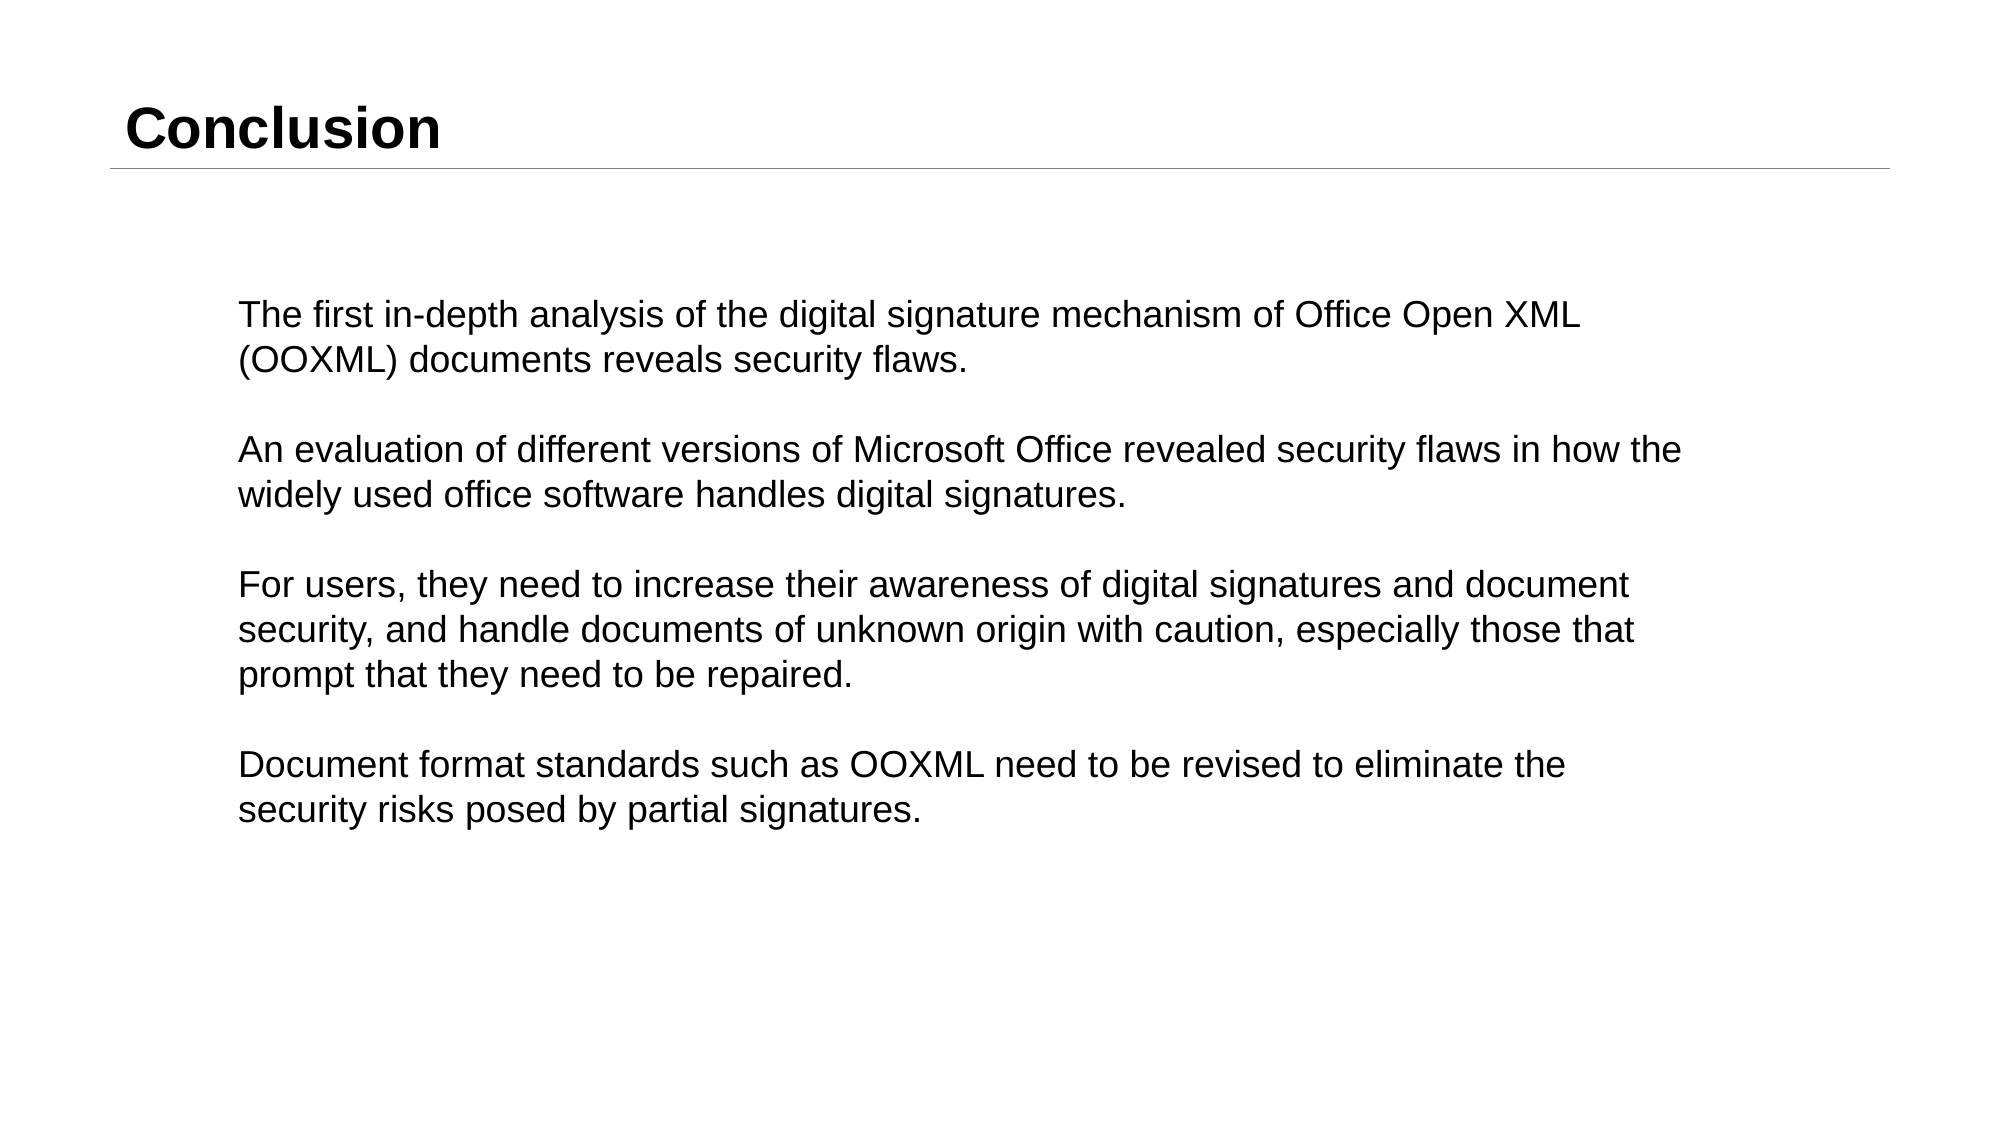

# Conclusion
The first in-depth analysis of the digital signature mechanism of Office Open XML (OOXML) documents reveals security flaws.

An evaluation of different versions of Microsoft Office revealed security flaws in how the widely used office software handles digital signatures.

For users, they need to increase their awareness of digital signatures and document security, and handle documents of unknown origin with caution, especially those that prompt that they need to be repaired.

Document format standards such as OOXML need to be revised to eliminate the security risks posed by partial signatures.
39